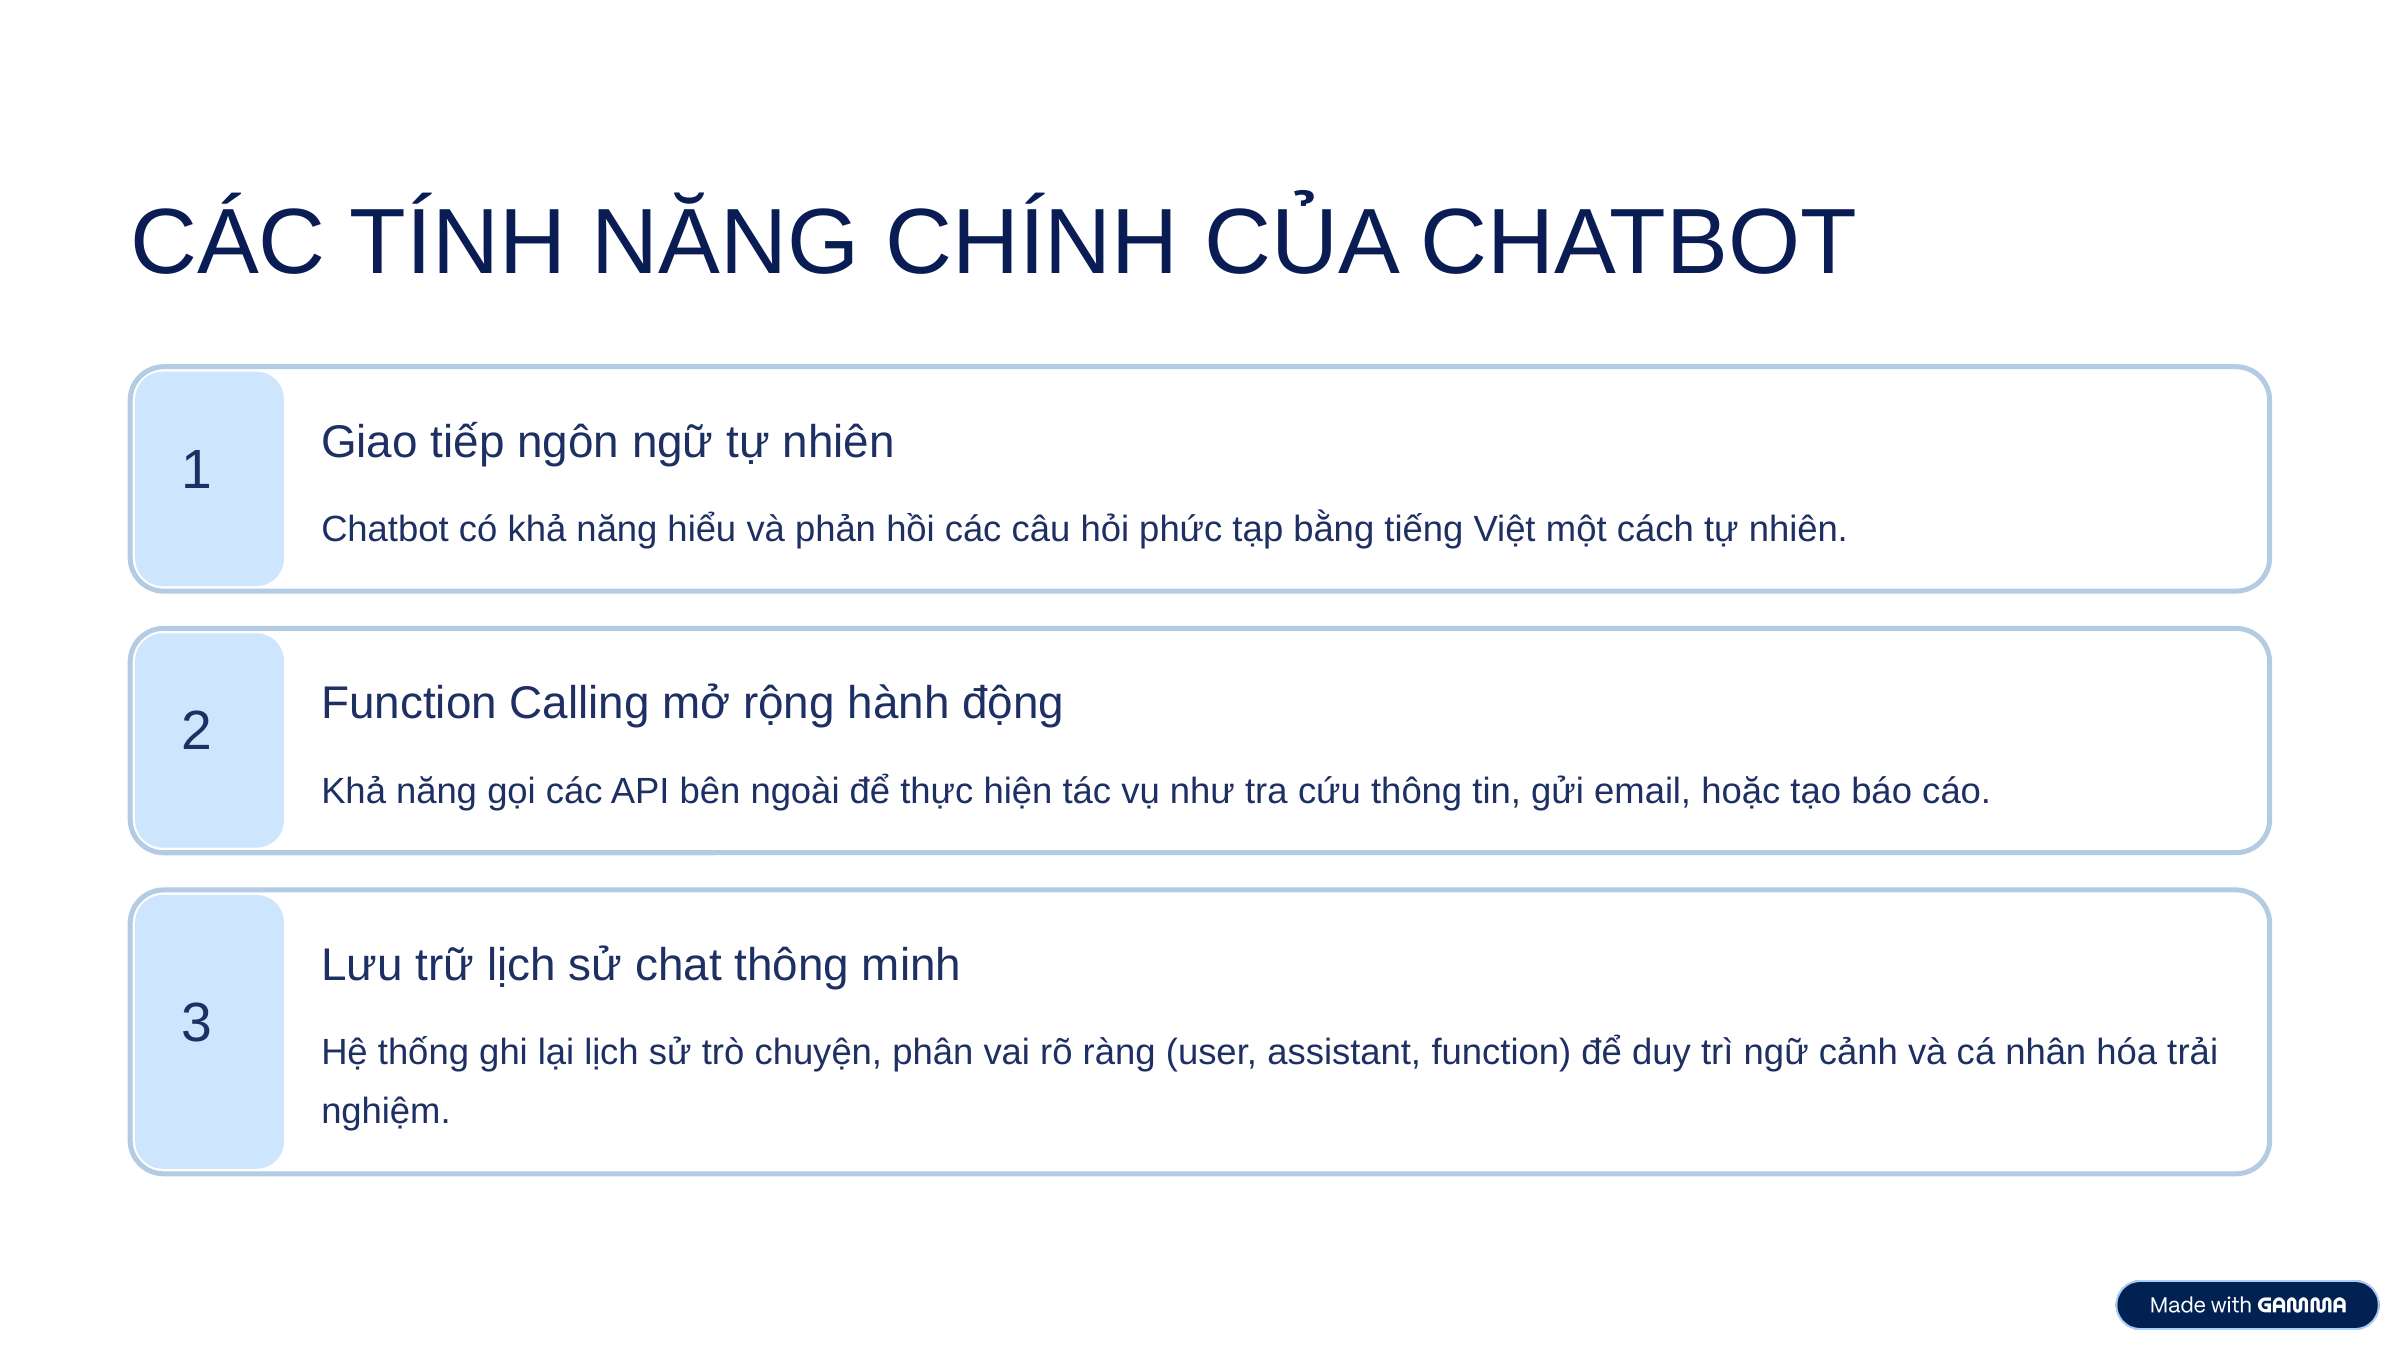

CÁC TÍNH NĂNG CHÍNH CỦA CHATBOT

Giao tiếp ngôn ngữ tự nhiên
1
Chatbot có khả năng hiểu và phản hồi các câu hỏi phức tạp bằng tiếng Việt một cách tự nhiên.

Function Calling mở rộng hành động
2
Khả năng gọi các API bên ngoài để thực hiện tác vụ như tra cứu thông tin, gửi email, hoặc tạo báo cáo.

Lưu trữ lịch sử chat thông minh
3
Hệ thống ghi lại lịch sử trò chuyện, phân vai rõ ràng (user, assistant, function) để duy trì ngữ cảnh và cá nhân hóa trải nghiệm.